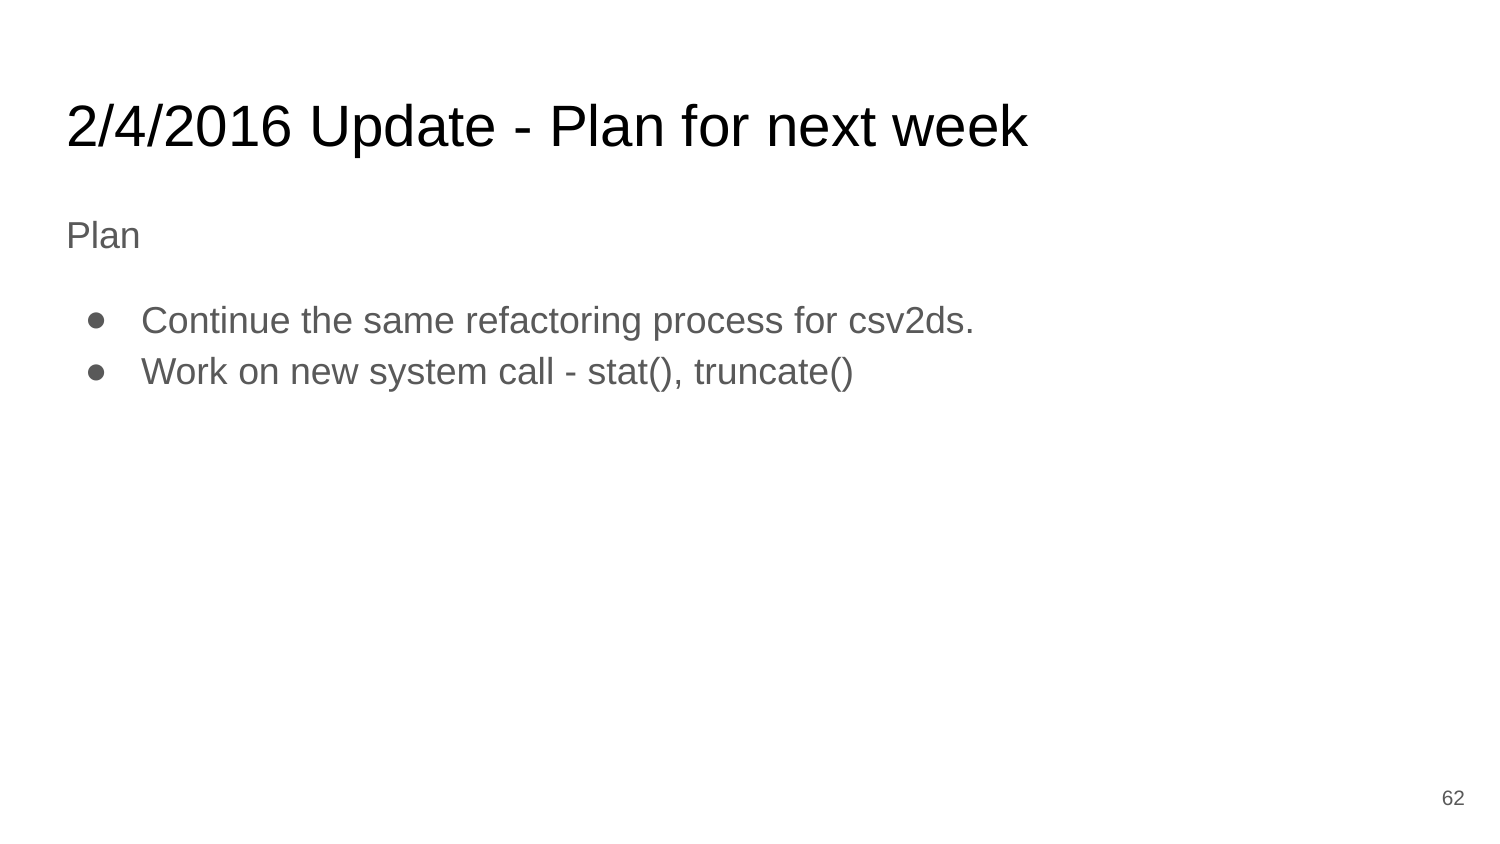

# 2/4/2016 Update - Plan for next week

Plan
Continue the same refactoring process for csv2ds.
Work on new system call - stat(), truncate()
62